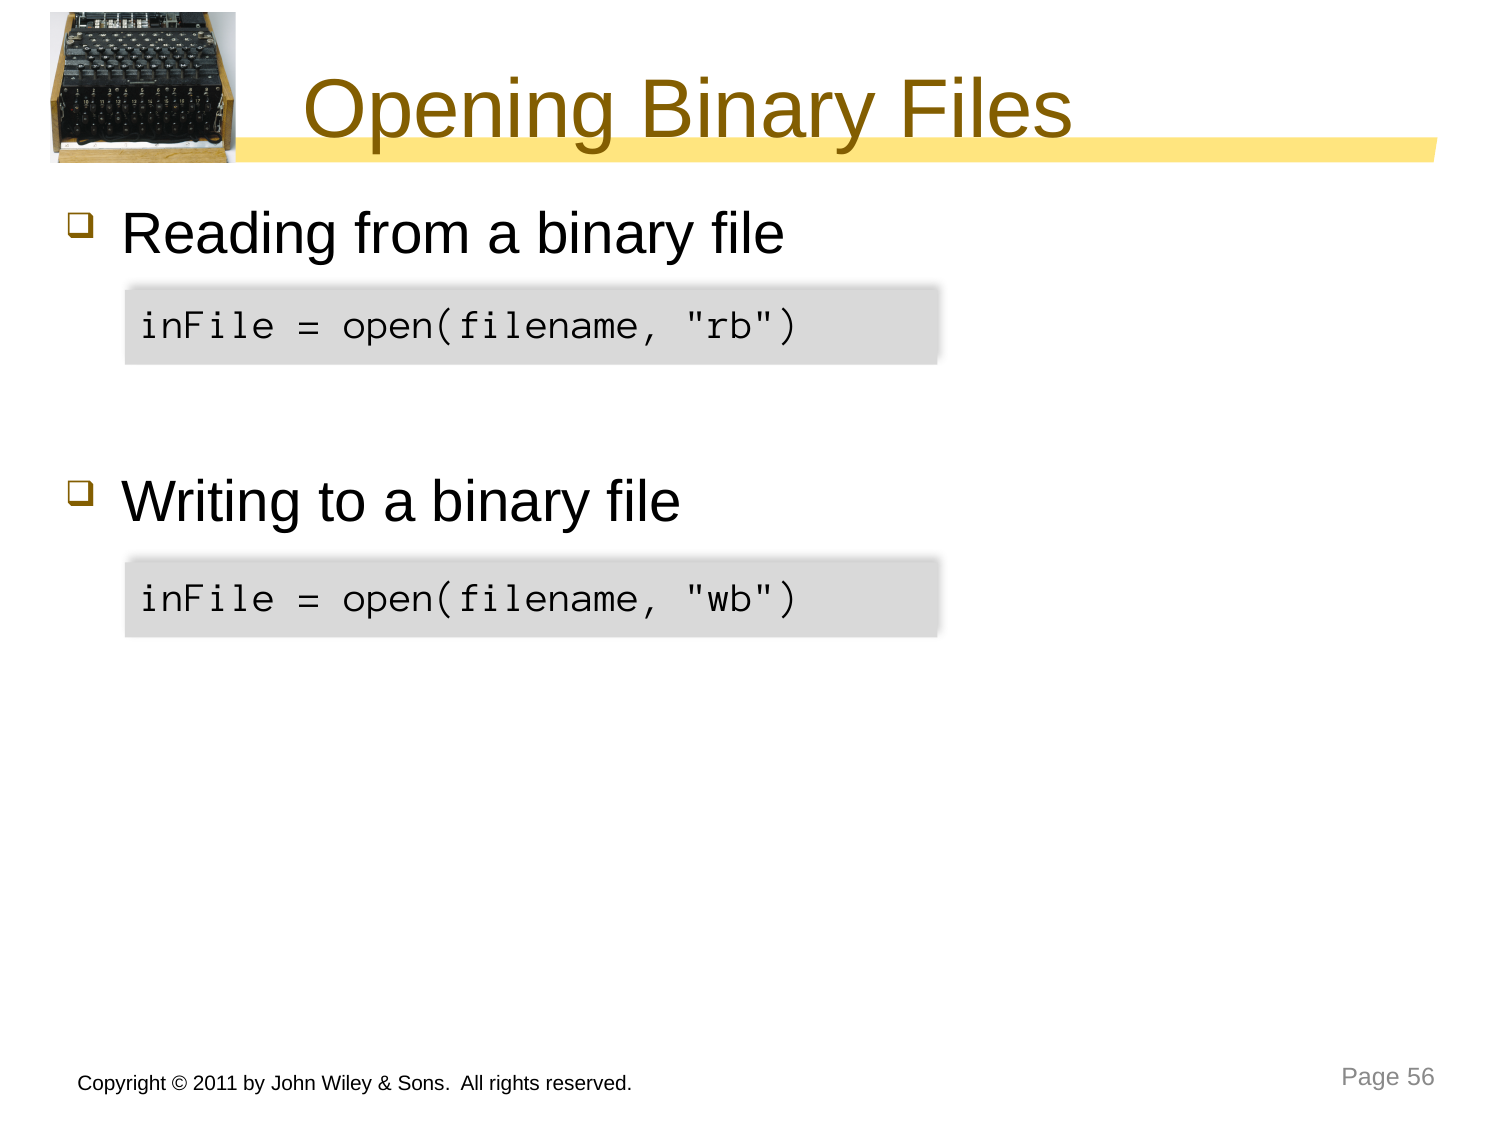

# Opening Binary Files
Reading from a binary file

Writing to a binary file

inFile = open(filename, "rb")
inFile = open(filename, "wb")

Copyright © 2011 by John Wiley & Sons.  All rights reserved.
Page 56